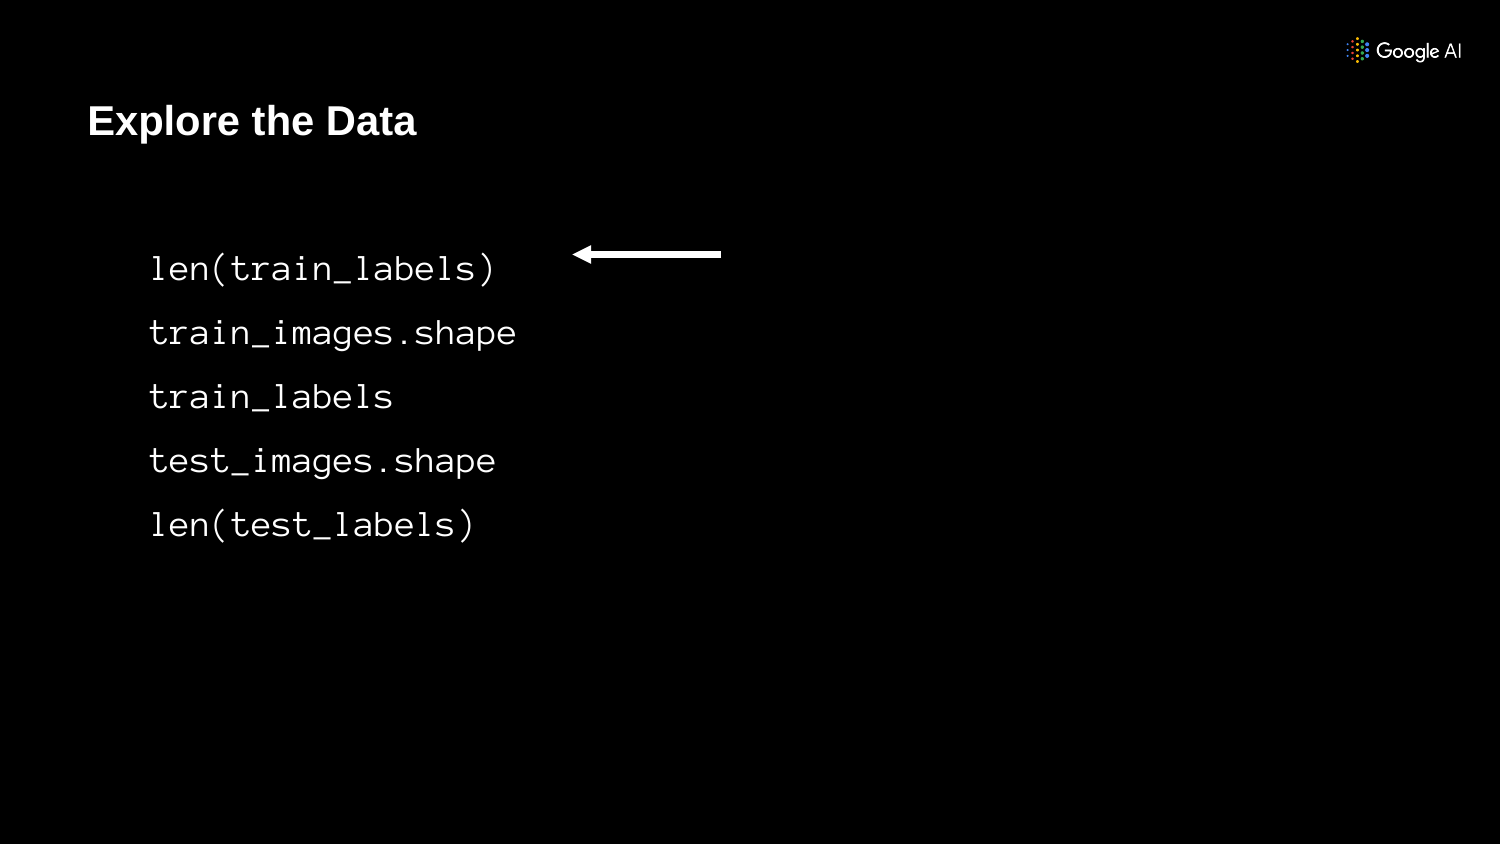

# Explore the Data
len(train_labels)
train_images.shape
train_labels
test_images.shape
len(test_labels)